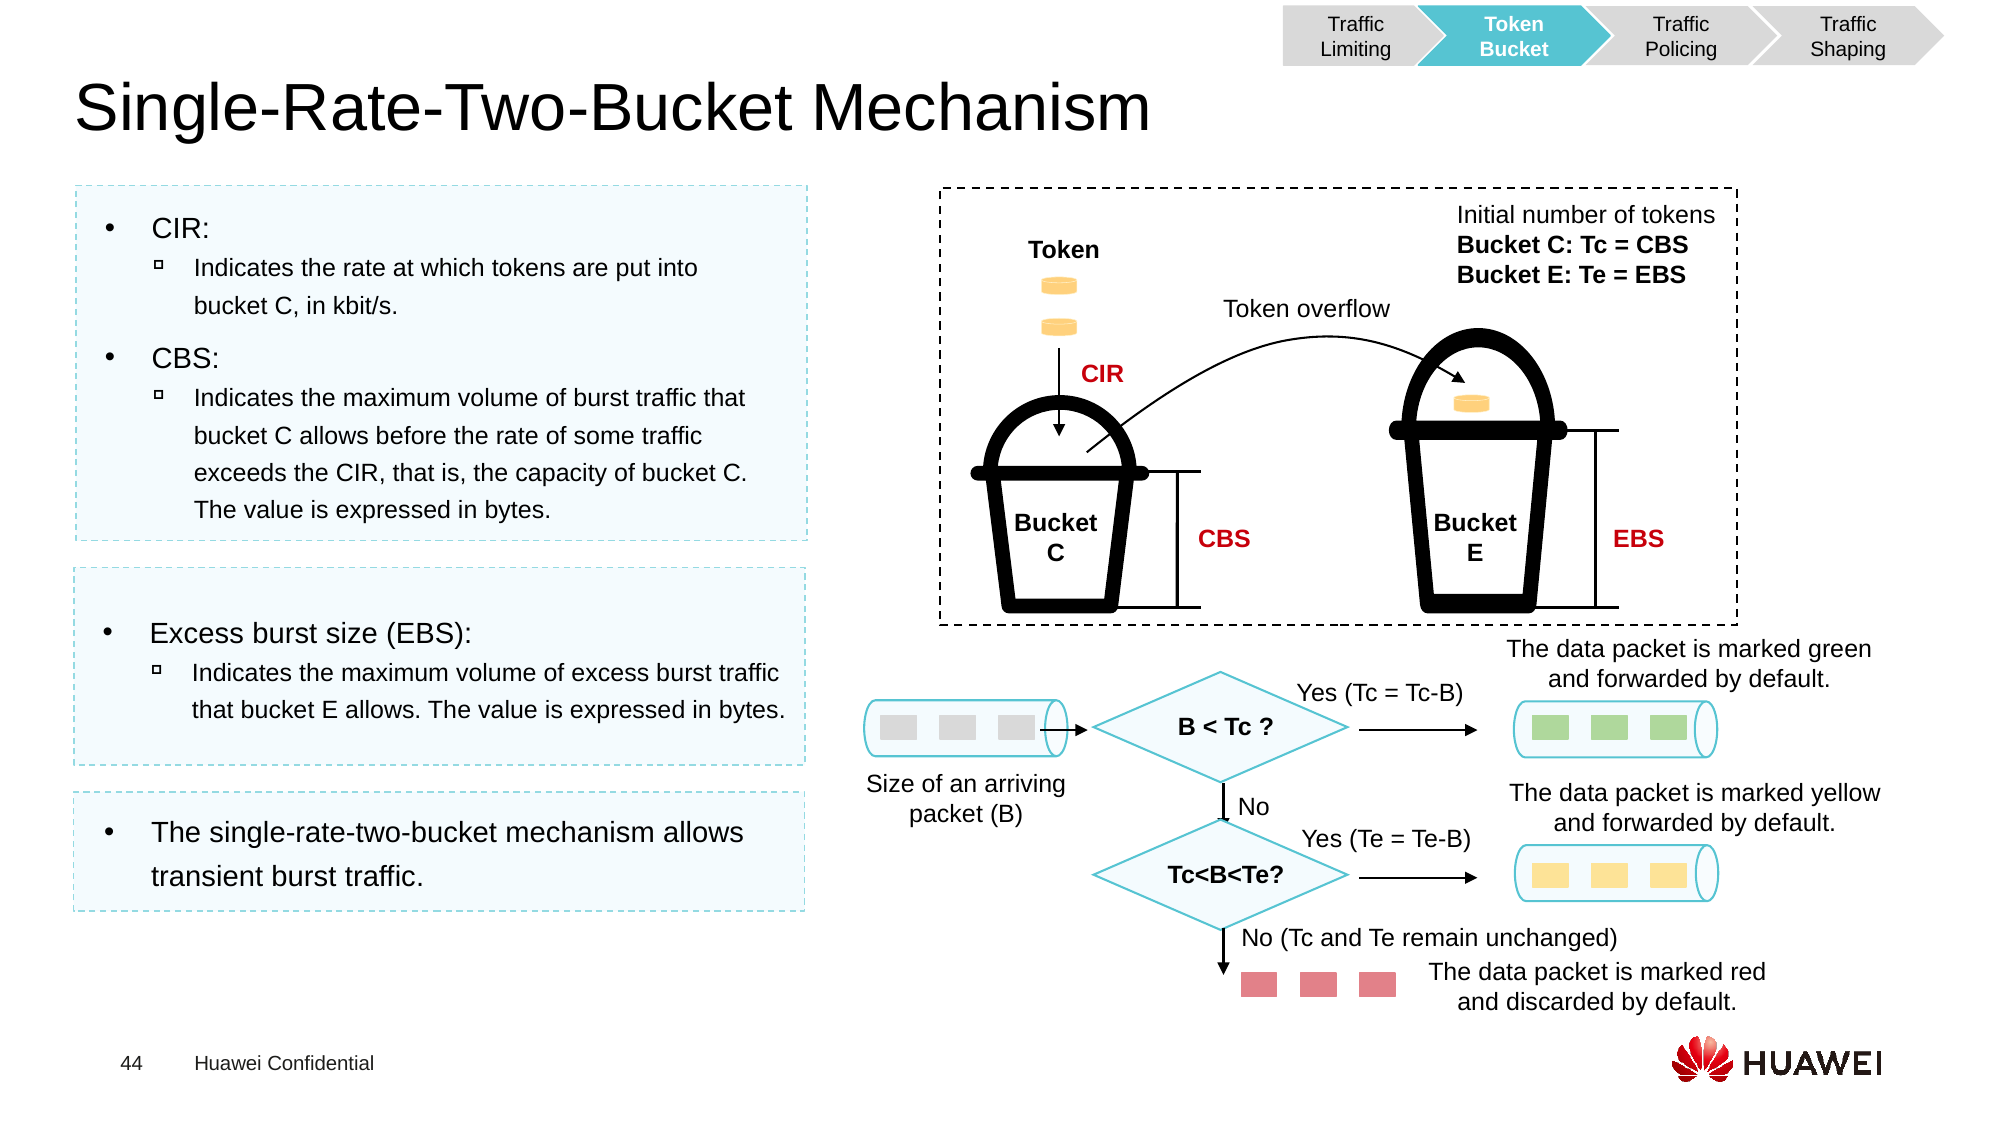

Traffic Limiting
Token Bucket
Traffic Policing
Traffic Shaping
# Single-Rate-Two-Bucket Mechanism

CIR:
Indicates the rate at which tokens are put into bucket C, in kbit/s.
CBS:
Indicates the maximum volume of burst traffic that bucket C allows before the rate of some traffic exceeds the CIR, that is, the capacity of bucket C. The value is expressed in bytes.

Initial number of tokens
Bucket C: Tc = CBS
Bucket E: Te = EBS
Token
Token overflow

CIR

Bucket C
Bucket E
CBS
EBS

Excess burst size (EBS):
Indicates the maximum volume of excess burst traffic that bucket E allows. The value is expressed in bytes.

The data packet is marked green and forwarded by default.
Yes (Tc = Tc-B)

B < Tc ?

Size of an arriving packet (B)

No
The data packet is marked yellow and forwarded by default.

The single-rate-two-bucket mechanism allows transient burst traffic.

Yes (Te = Te-B)

Tc<B<Te?

No (Tc and Te remain unchanged)
The data packet is marked red and discarded by default.